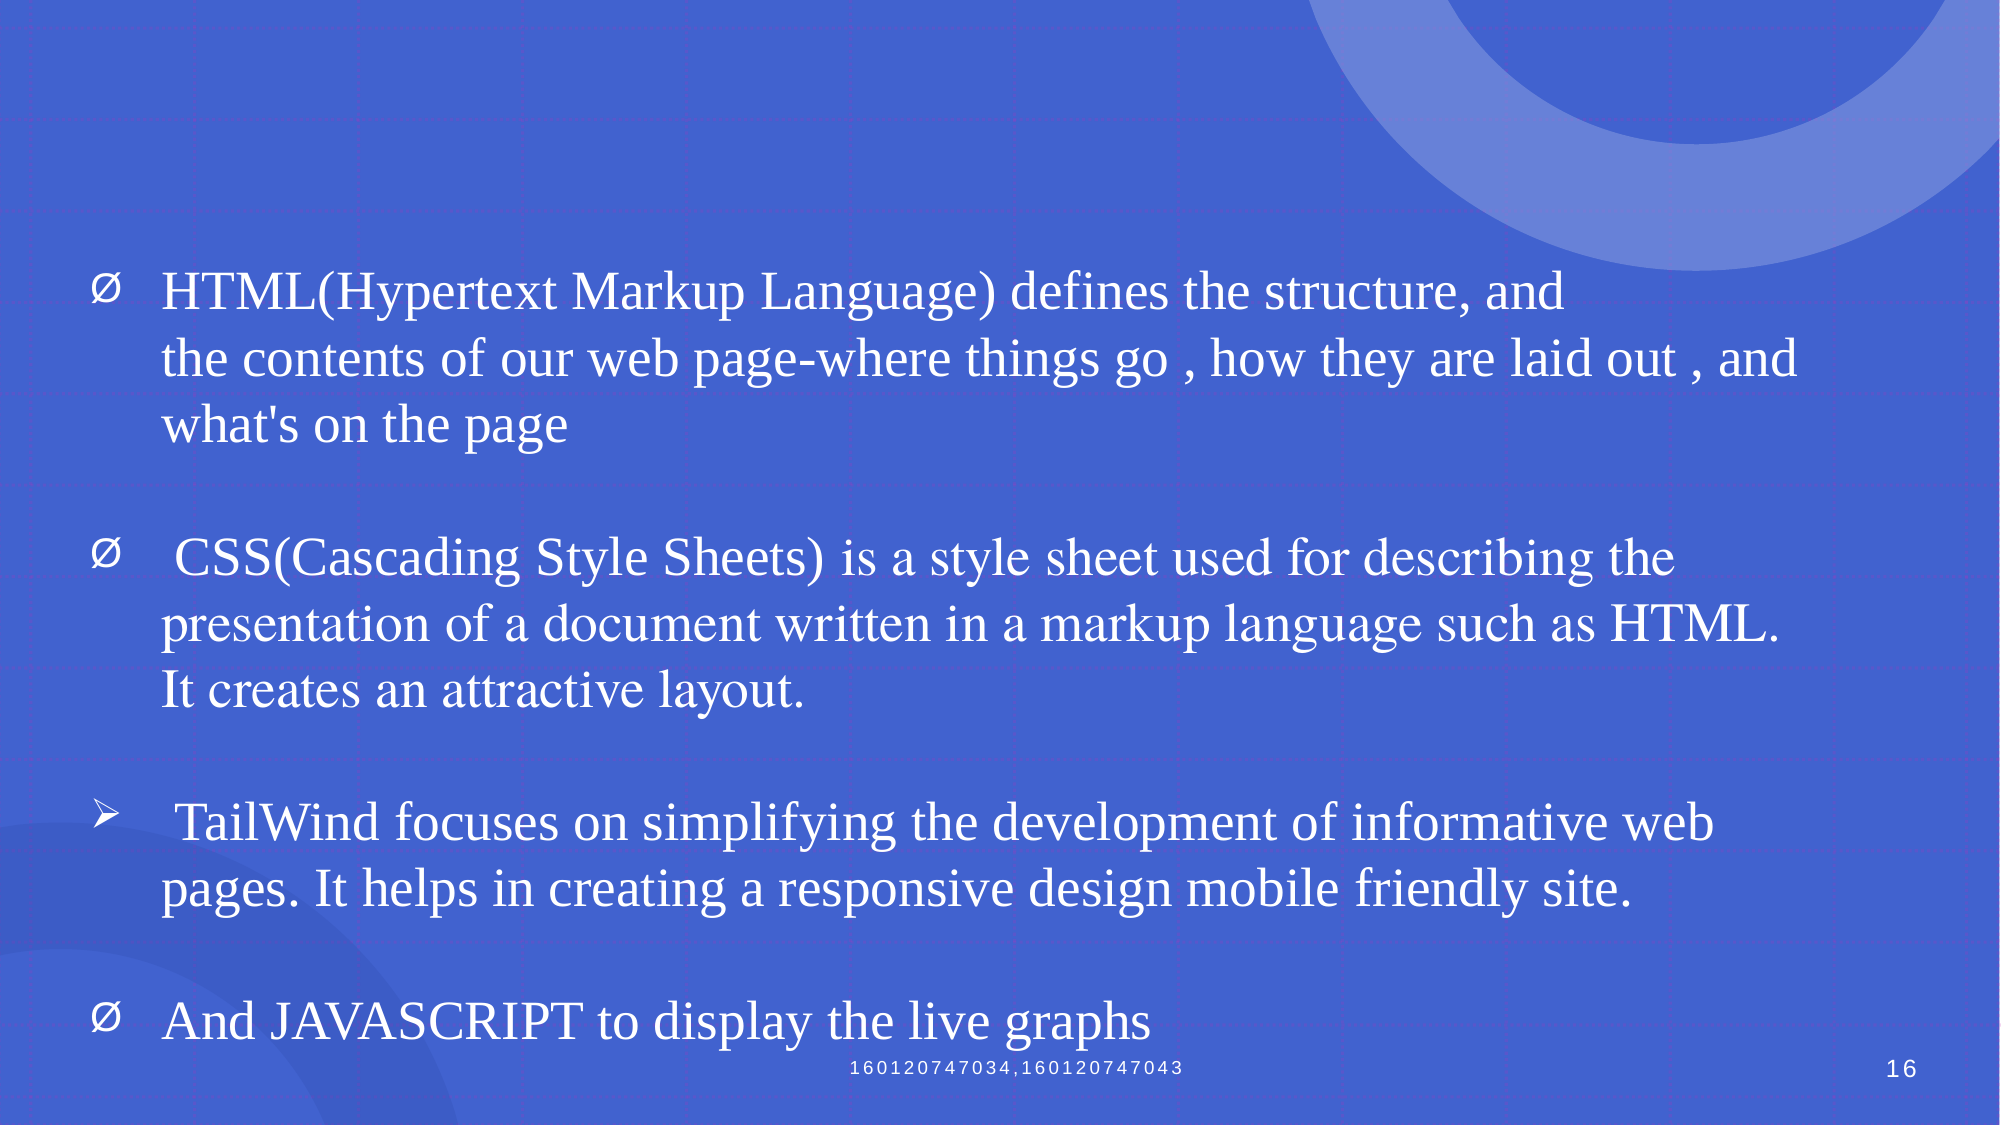

#
HTML(Hypertext Markup Language) defines the structure, and the contents of our web page-where things go , how they are laid out , and what's on the page

 CSS(Cascading Style Sheets) is a style sheet used for describing the presentation of a document written in a markup language such as HTML. It creates an attractive layout.

 TailWind focuses on simplifying the development of informative web pages. It helps in creating a responsive design mobile friendly site.

And JAVASCRIPT to display the live graphs

160120747034,160120747043
16